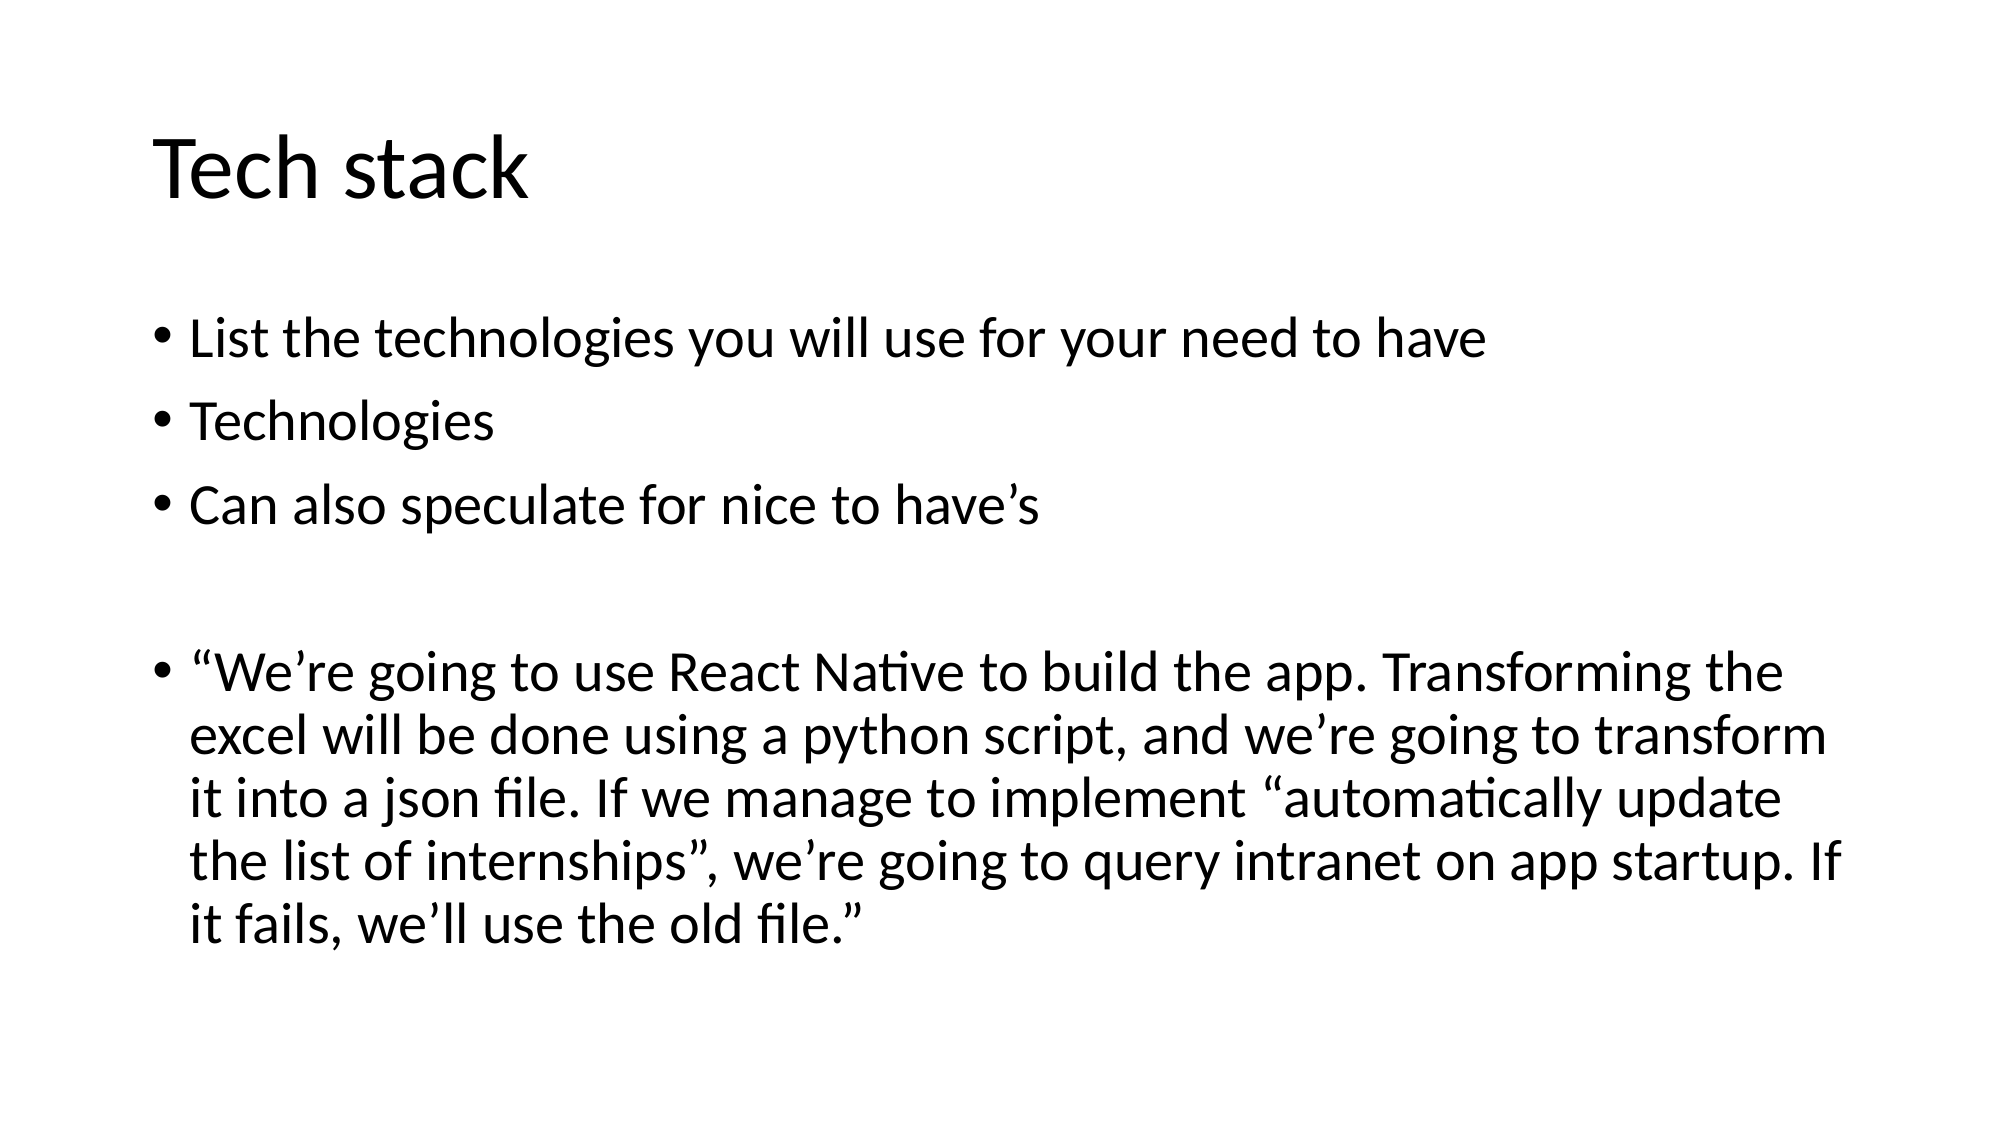

# Tech stack
List the technologies you will use for your need to have
Technologies
Can also speculate for nice to have’s

“We’re going to use React Native to build the app. Transforming the excel will be done using a python script, and we’re going to transform it into a json file. If we manage to implement “automatically update the list of internships”, we’re going to query intranet on app startup. If it fails, we’ll use the old file.”